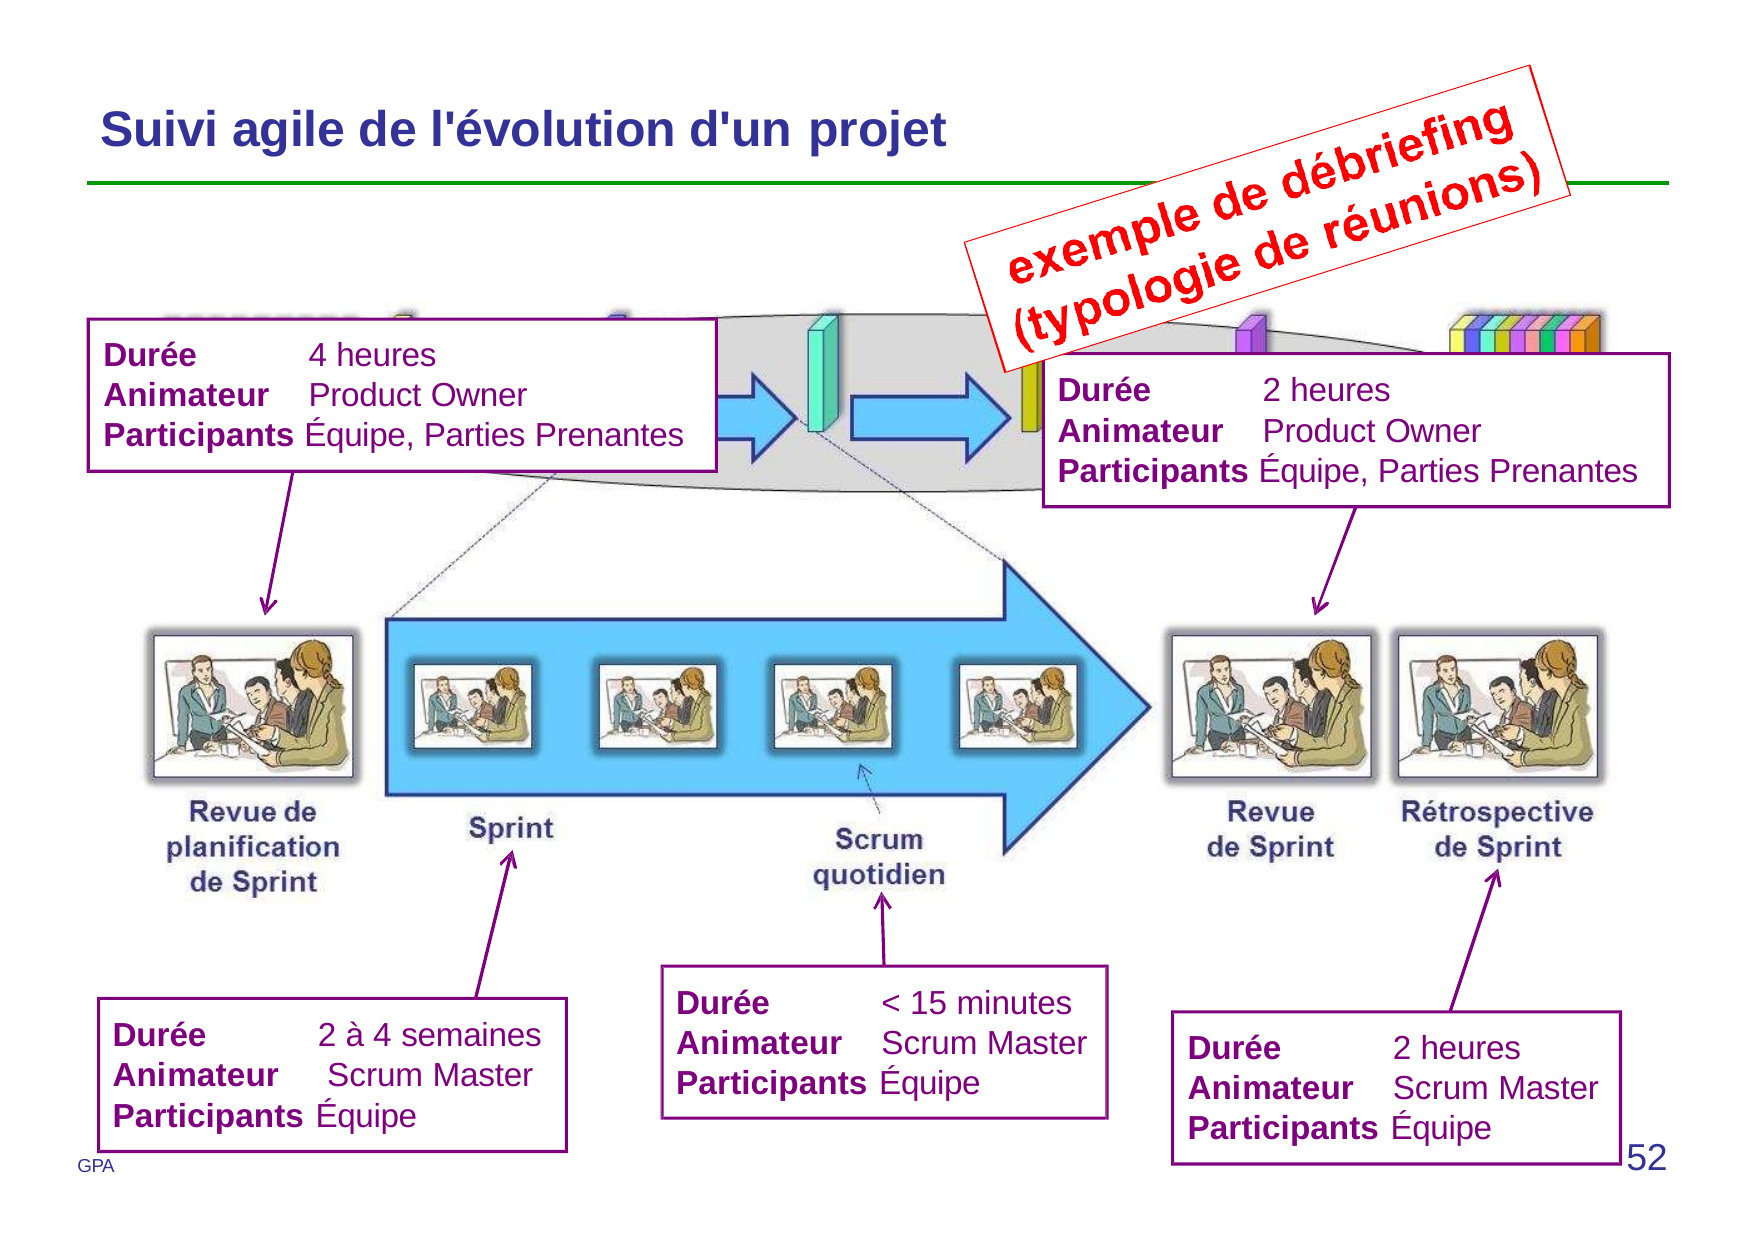

# Suivi agile de l'évolution d'un projet

Durée  Animateur
4 heures  Product Owner

Durée  Animateur
2 heures  Product Owner
Participants Équipe, Parties Prenantes
Participants Équipe, Parties Prenantes

Durée  Animateur
< 15 minutes  Scrum Master

Durée  Animateur
2 à 4 semaines  Scrum Master
Durée  Animateur
2 heures  Scrum Master
Participants Équipe
Participants Équipe
Participants Équipe
52
GPA